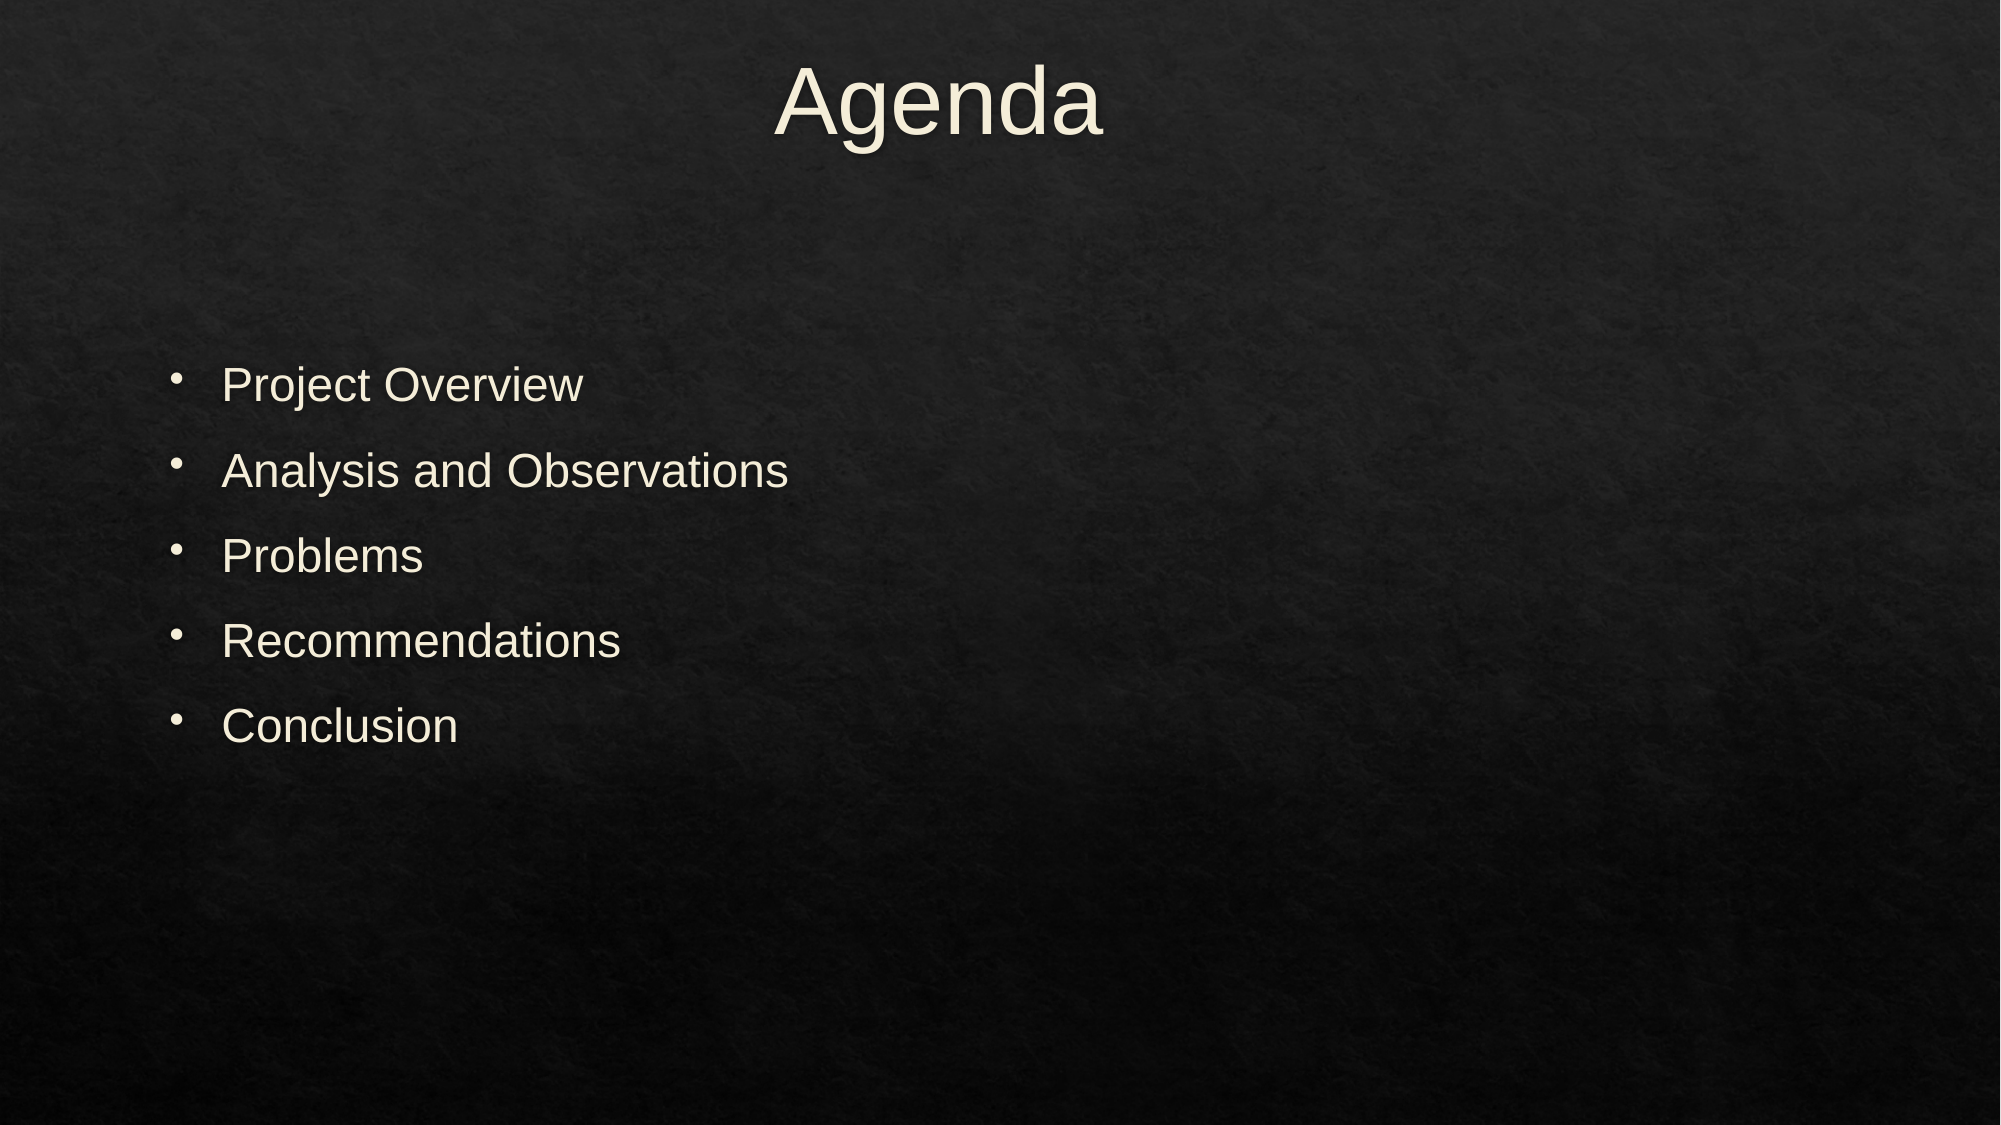

# Agenda
Project Overview
Analysis and Observations
Problems
Recommendations
Conclusion